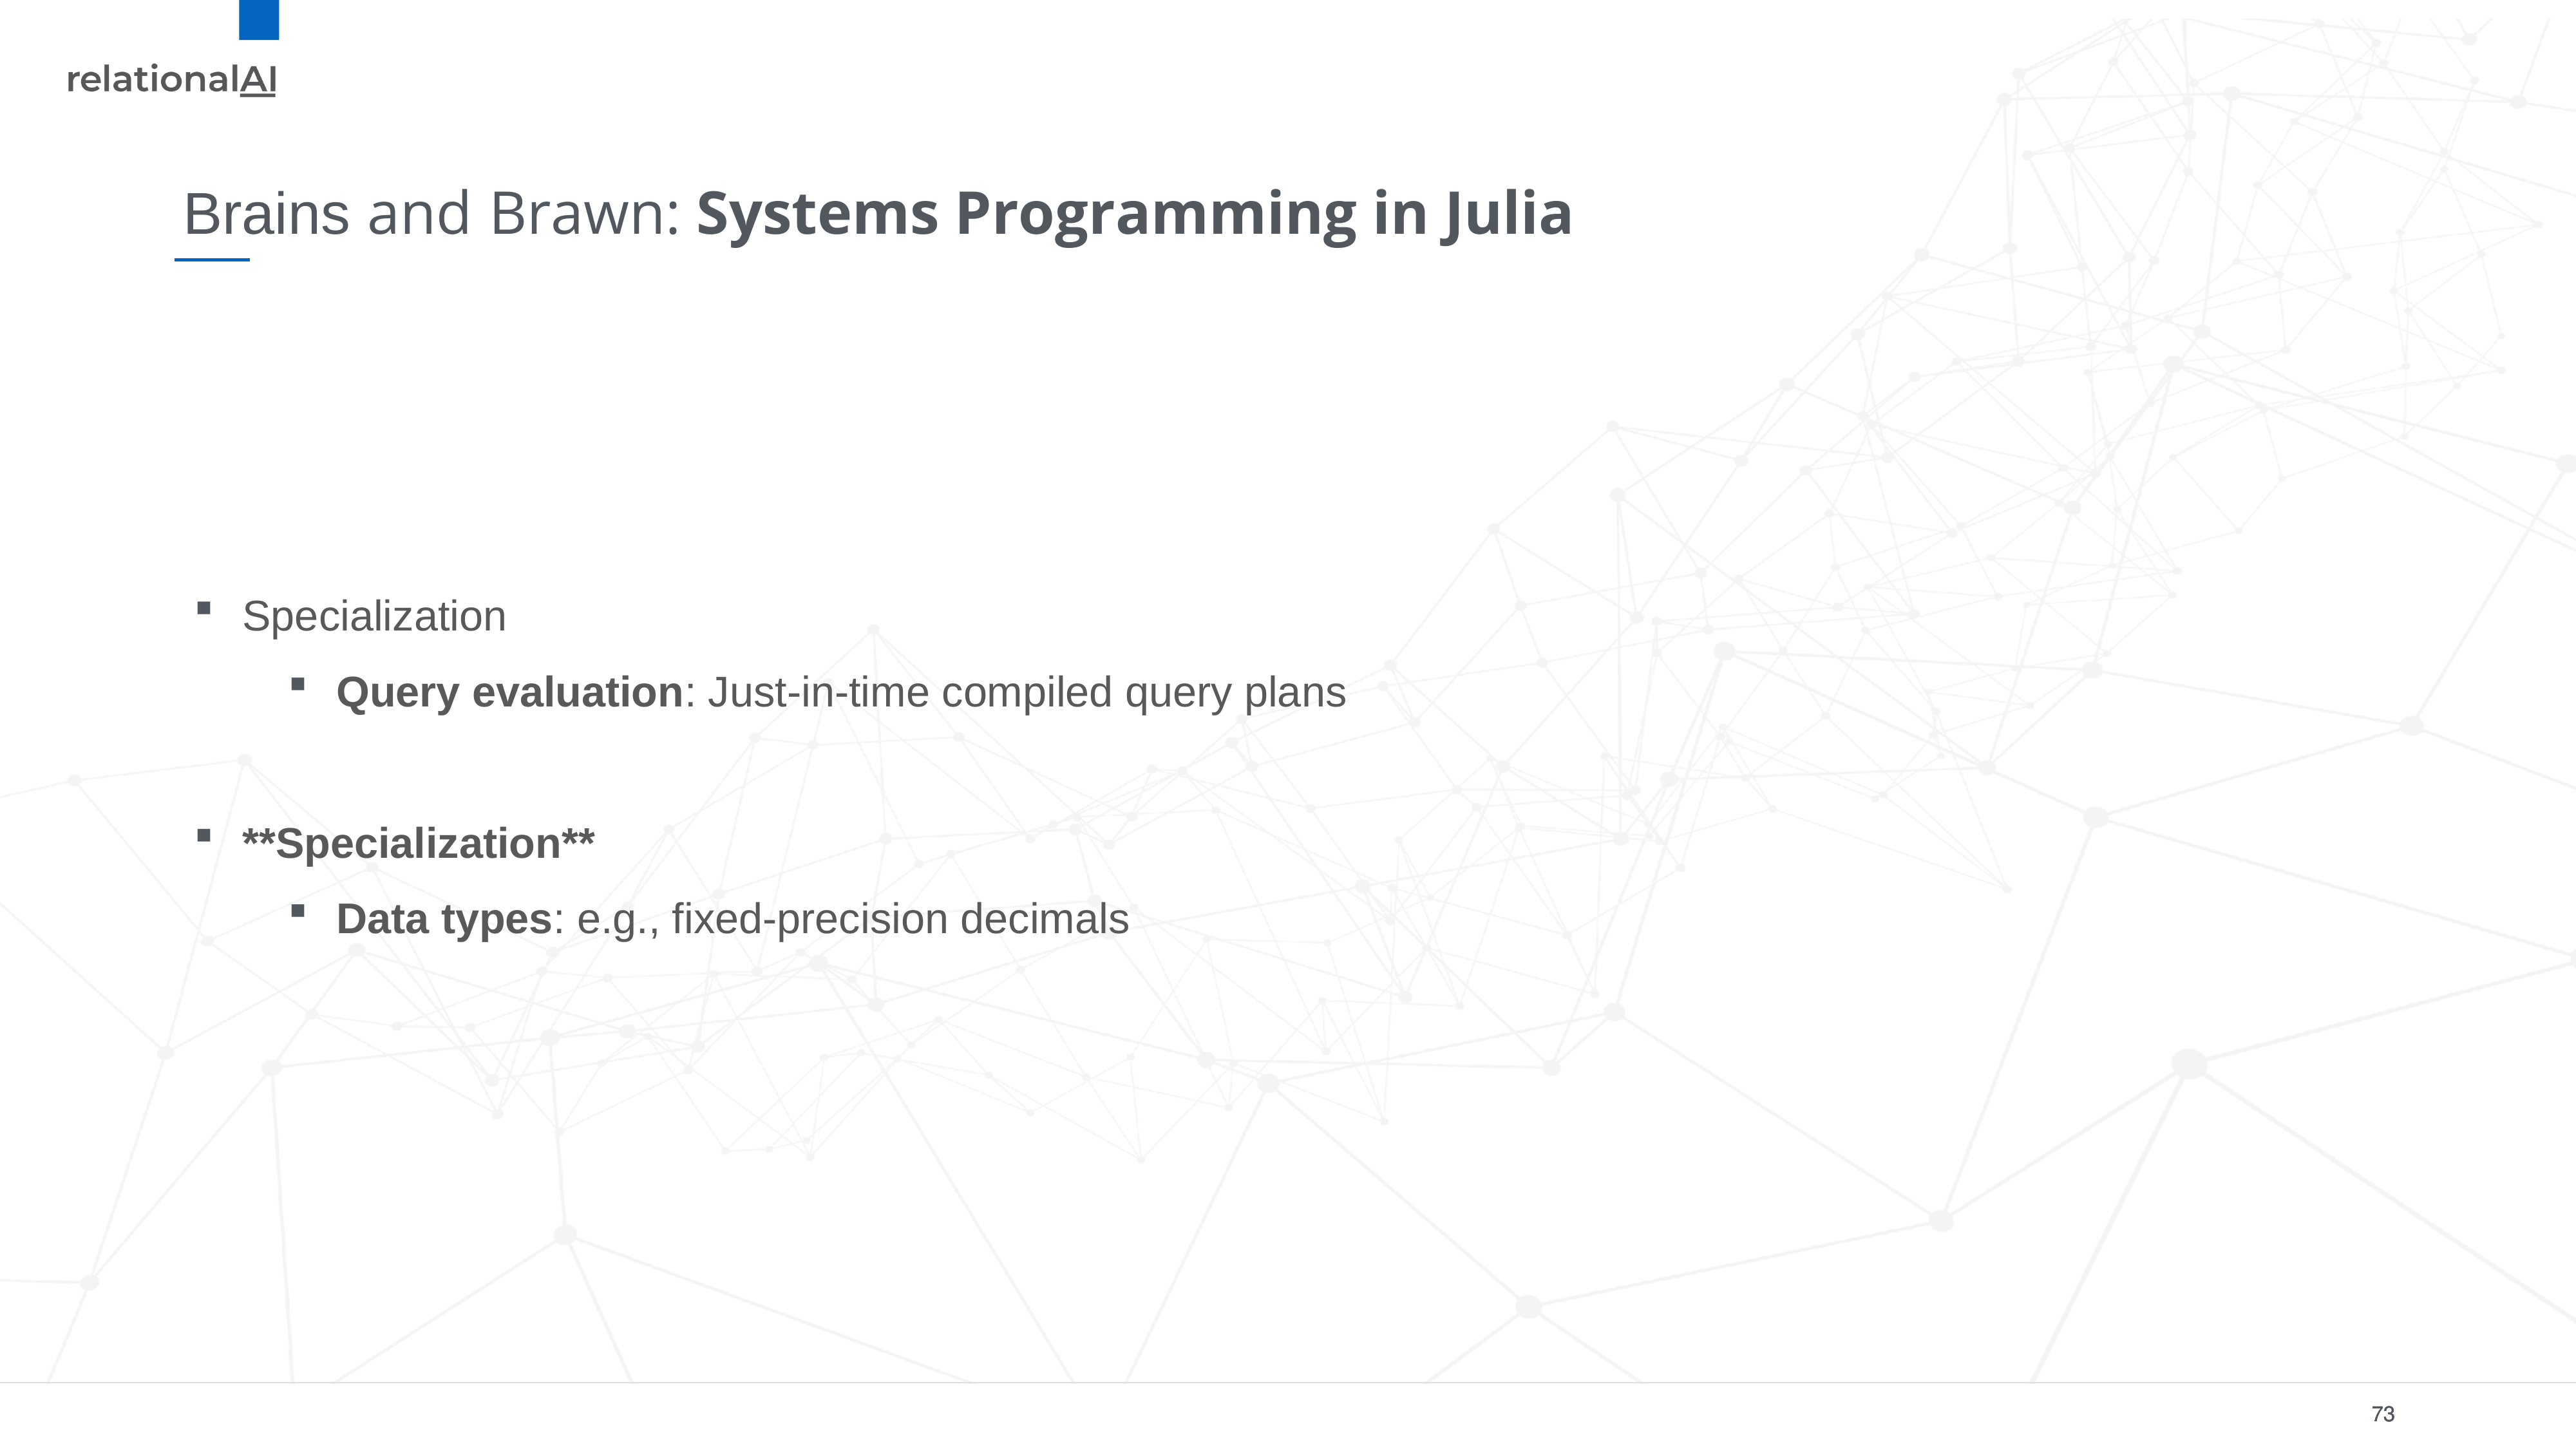

# Brains and Brawn: Systems Programming in Julia
Specialization
Query evaluation: Just-in-time compiled query plans

**Specialization**
Data types: e.g., fixed-precision decimals

73